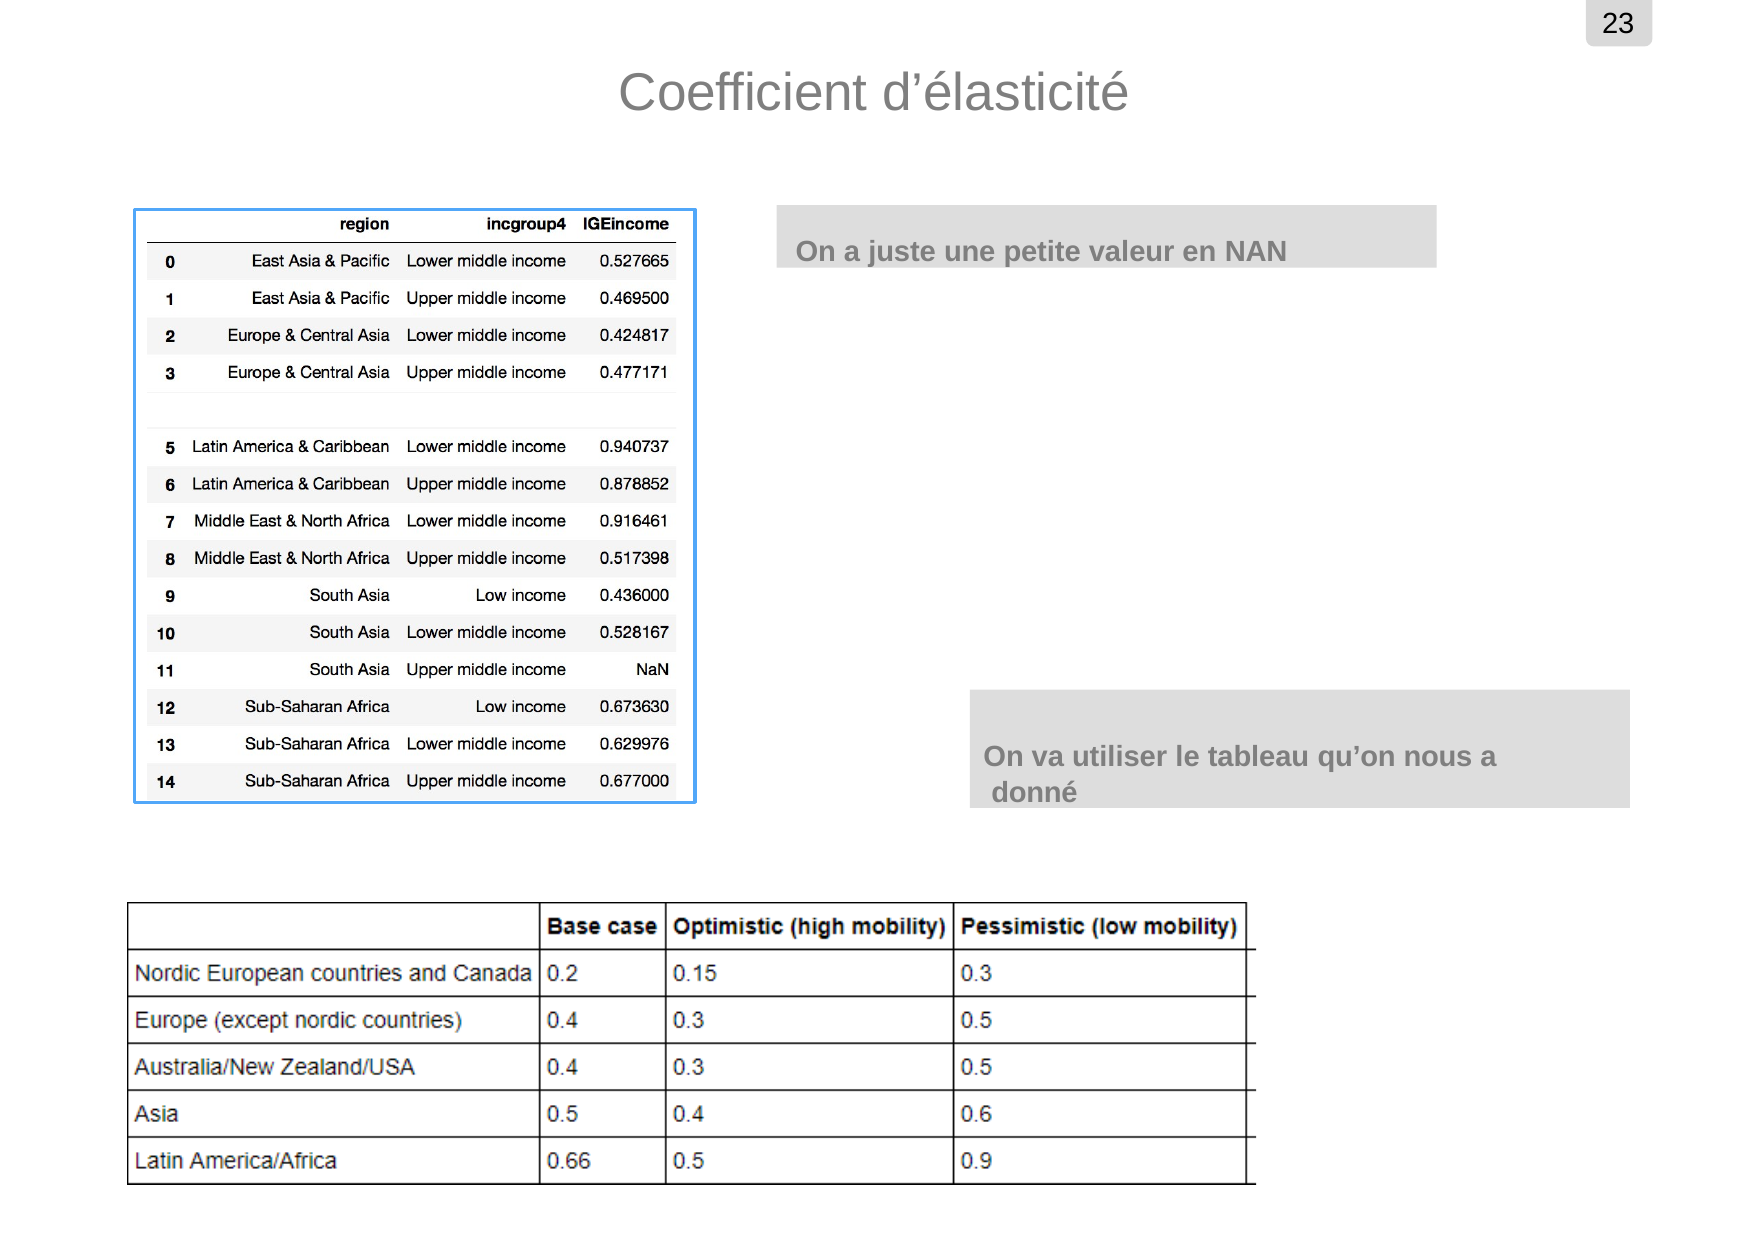

23
# Coefficient d’élasticité

On a juste une petite valeur en NAN

On va utiliser le tableau qu’on nous a  donné